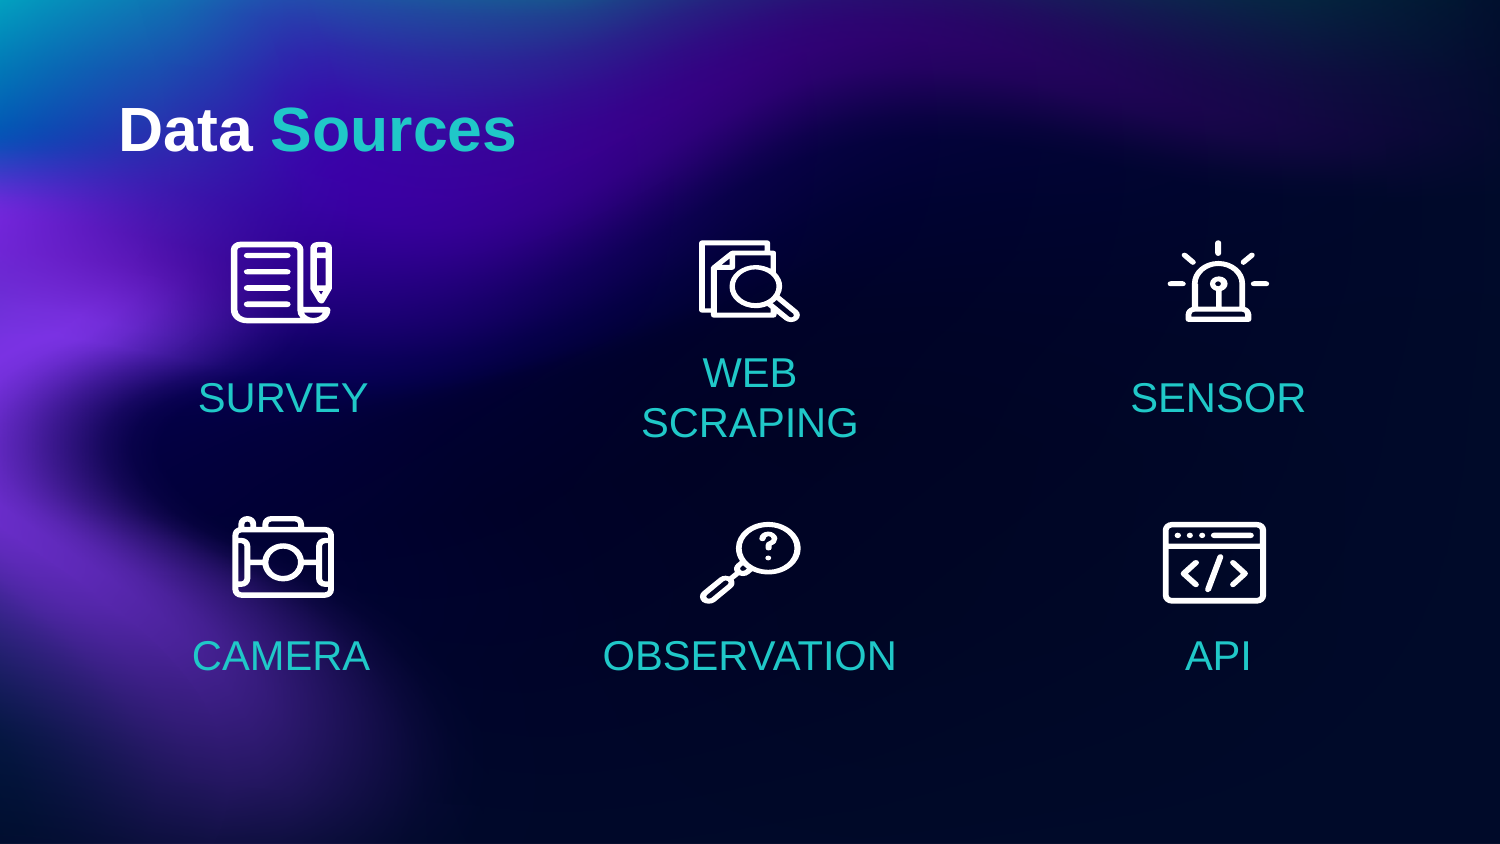

# Data Sources

SURVEY
WEB SCRAPING
SENSOR

CAMERA
OBSERVATION
API